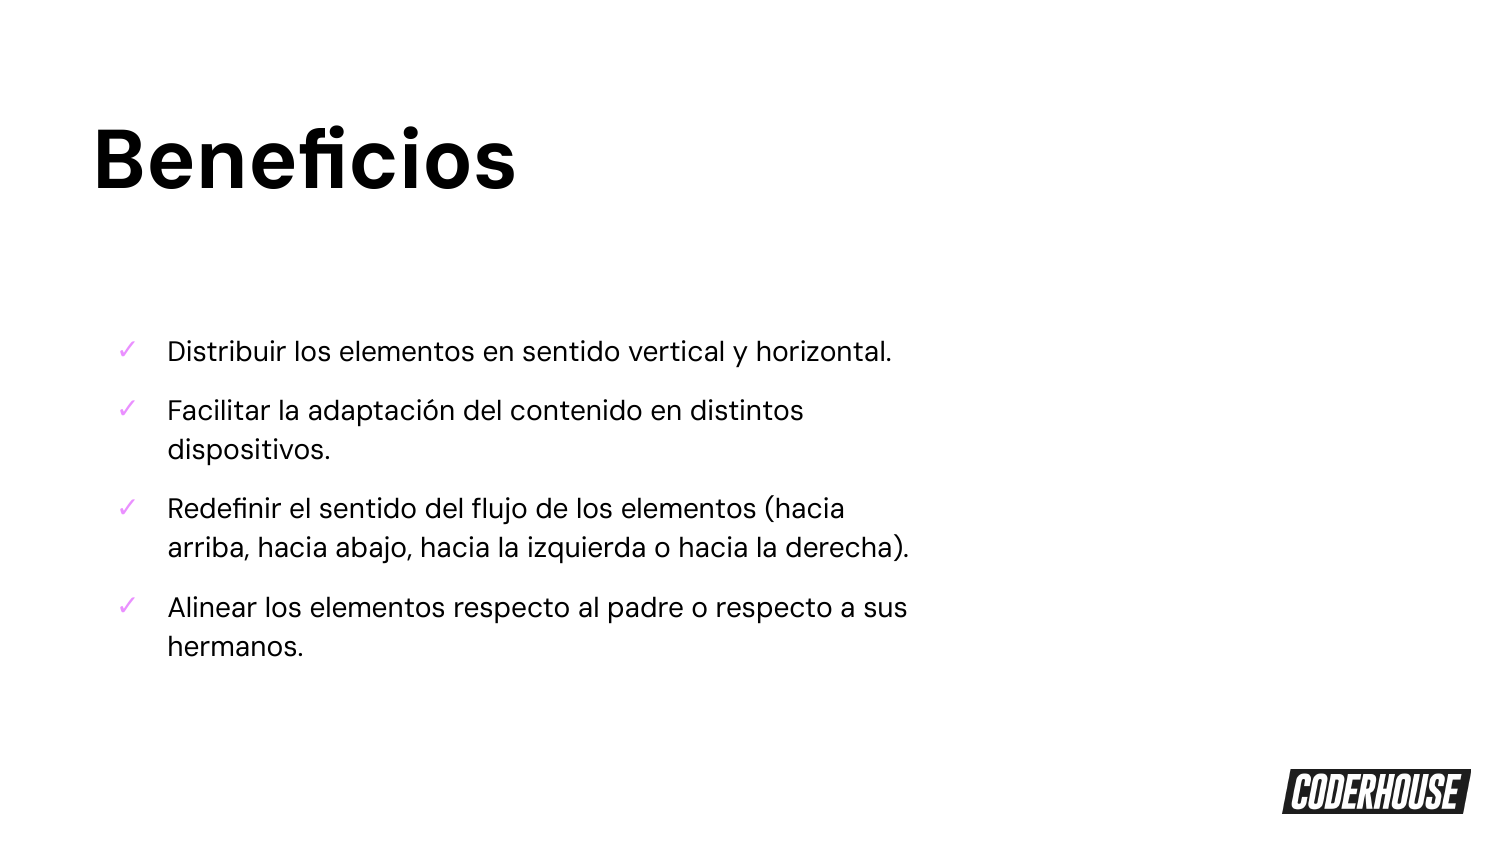

Beneficios
Distribuir los elementos en sentido vertical y horizontal.
Facilitar la adaptación del contenido en distintos dispositivos.
Redefinir el sentido del flujo de los elementos (hacia arriba, hacia abajo, hacia la izquierda o hacia la derecha).
Alinear los elementos respecto al padre o respecto a sus hermanos.